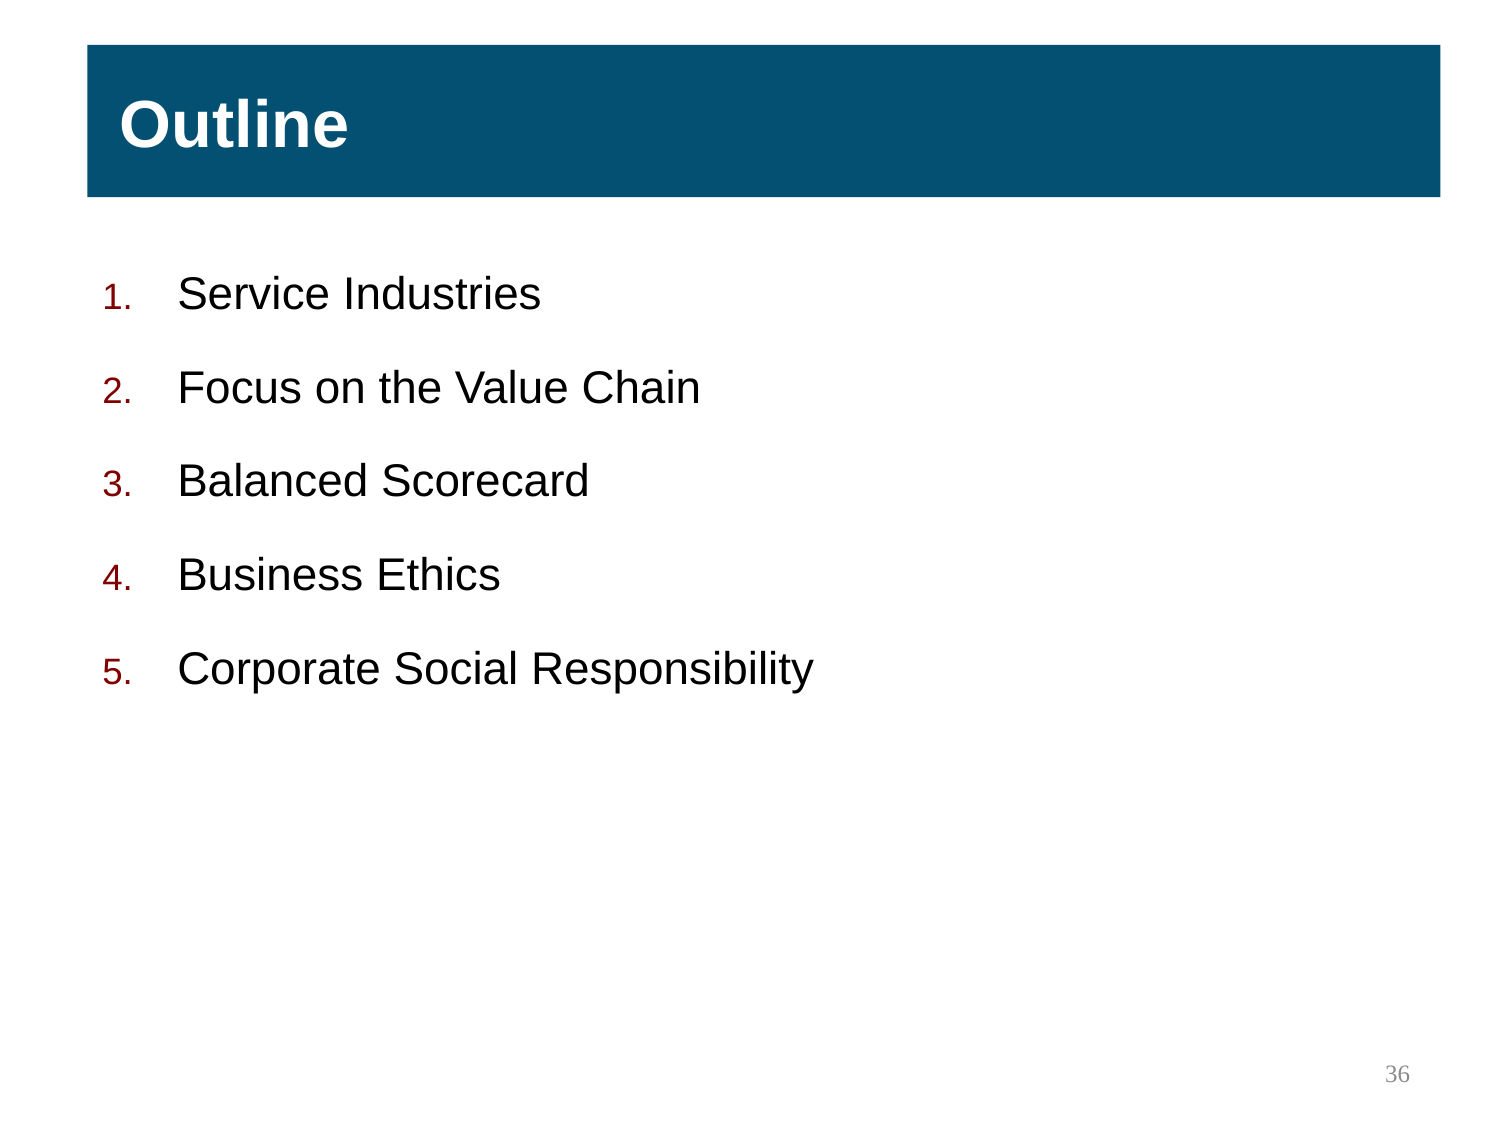

Outline
Service Industries
Focus on the Value Chain
Balanced Scorecard
Business Ethics
Corporate Social Responsibility
36